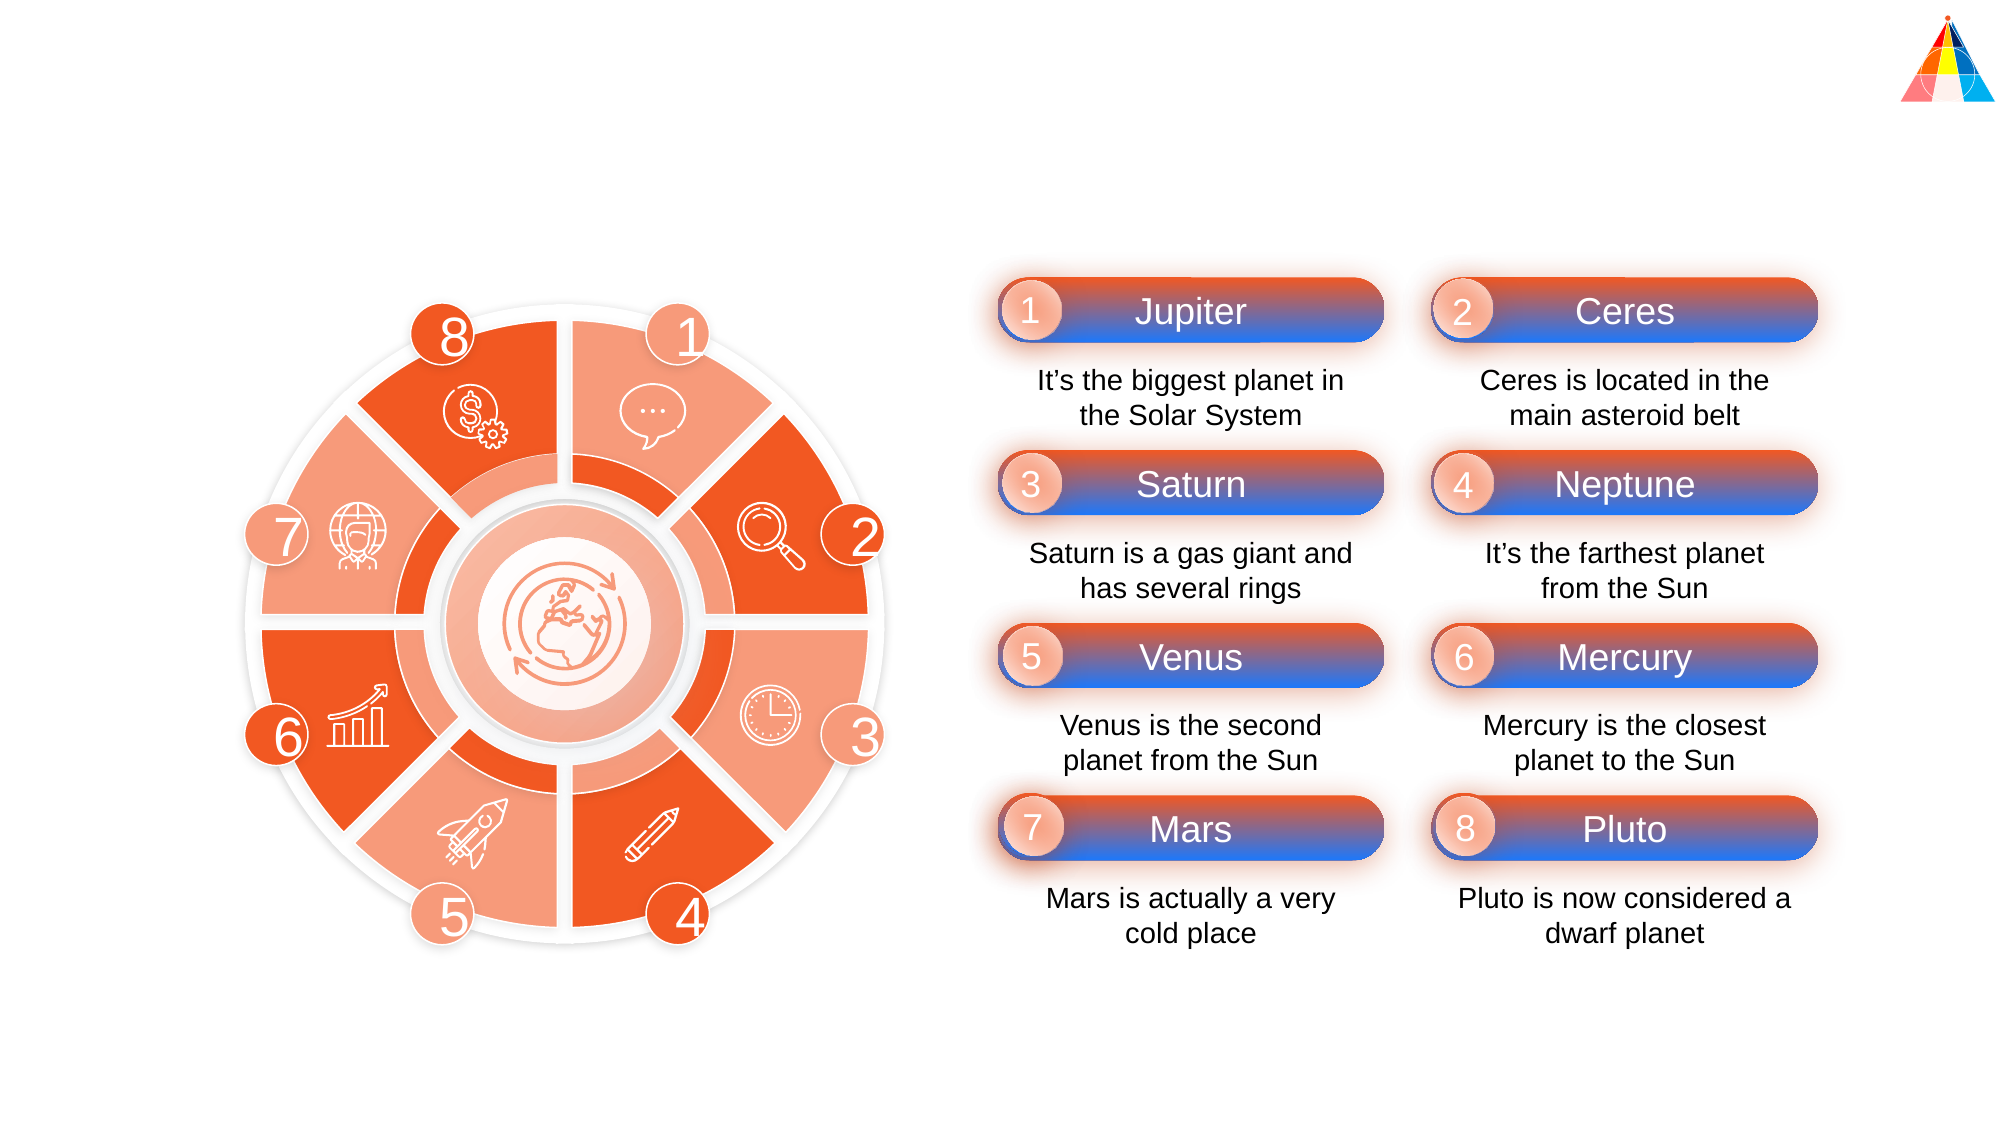

Jupiter
Ceres
1
5

1
2

8
1

It’s the biggest planet in the Solar System
Ceres is located in the main asteroid belt

Saturn
Neptune
2
6
3

4

7
2

Saturn is a gas giant and has several rings
It’s the farthest planet from the Sun

Venus
Mercury
3
7
5
6

Venus is the second planet from the Sun
Mercury is the closest planet to the Sun
6
3
3
7
7
Mars
Pluto
4
8

Mars is actually a very cold place
Pluto is now considered a dwarf planet
5
4